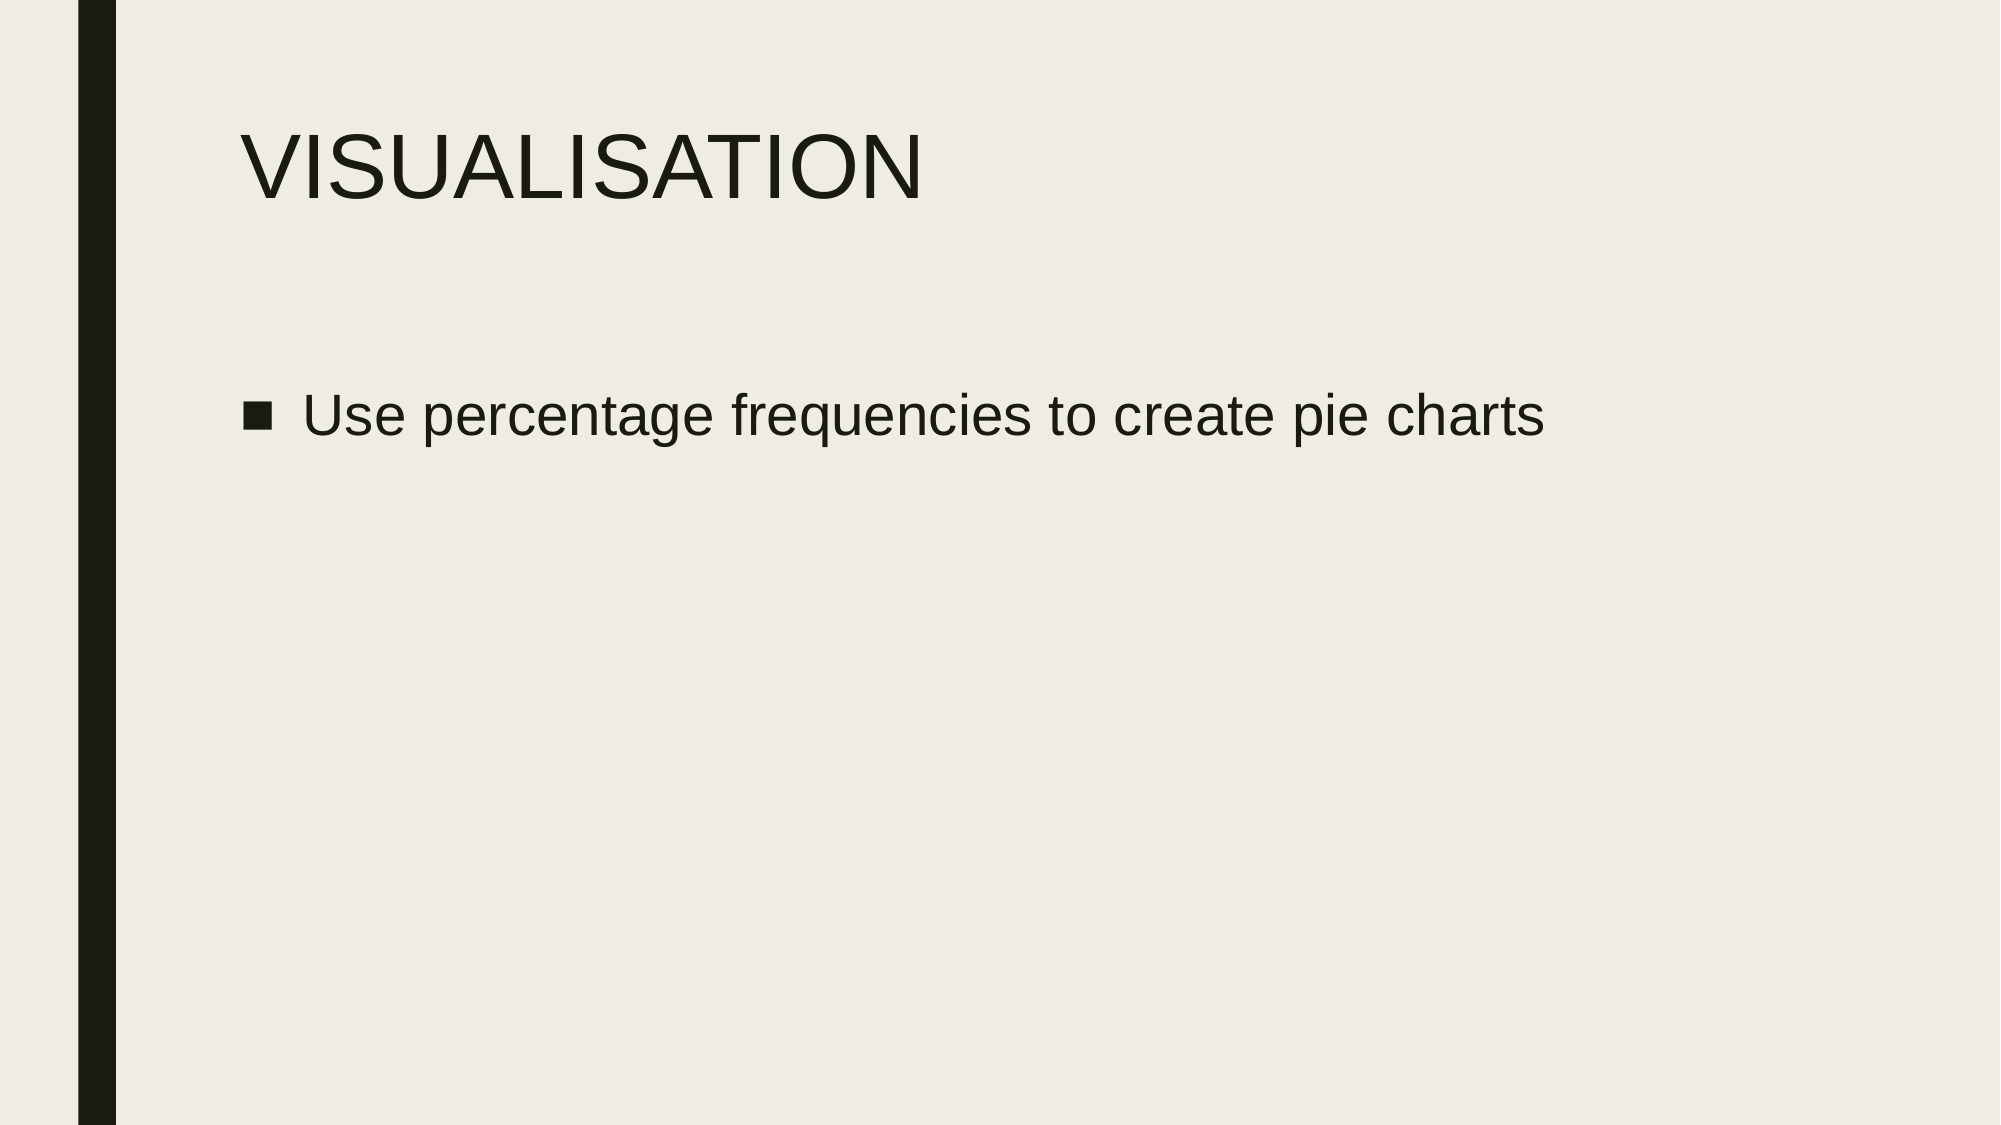

# VISUALISATION
Use percentage frequencies to create pie charts